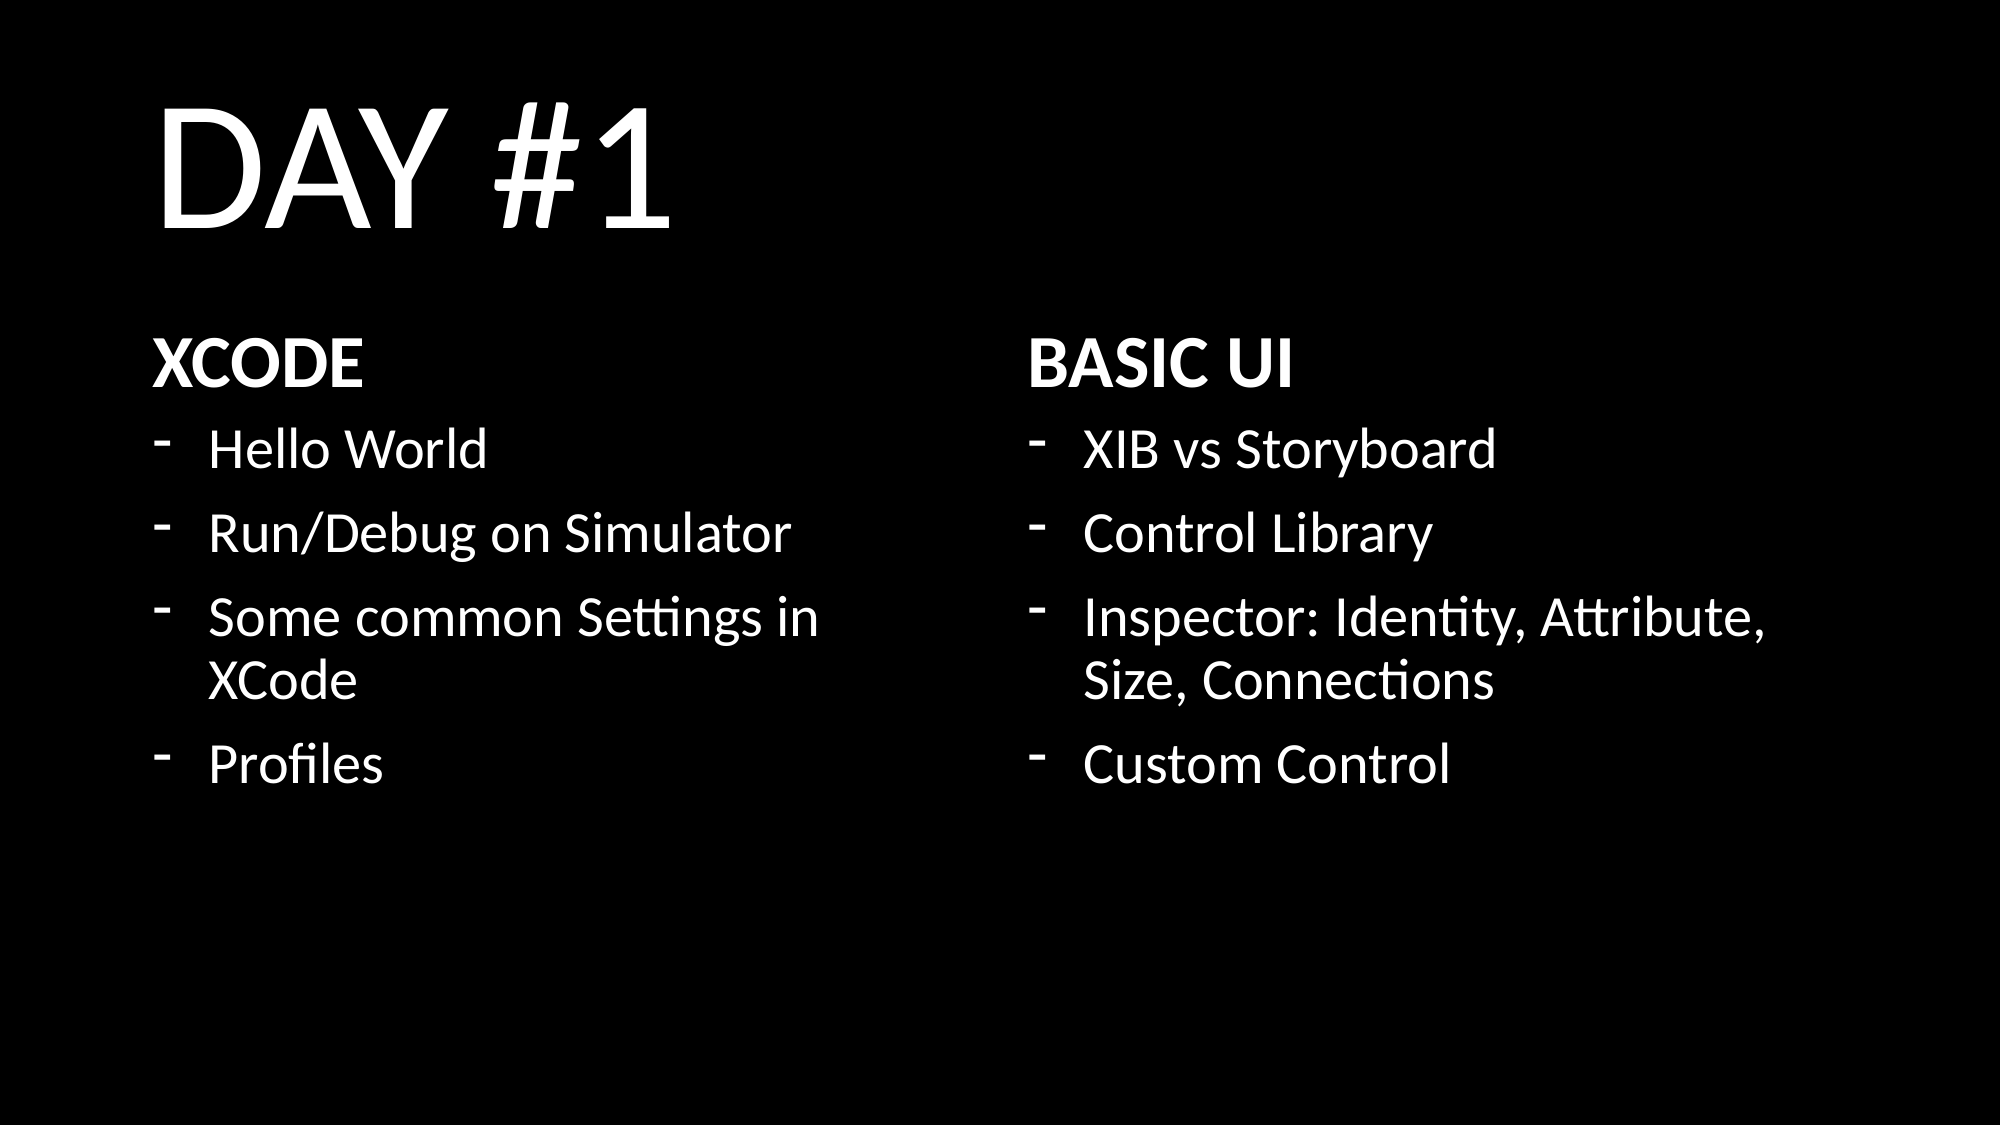

# DAY #1
XCODE
BASIC UI
Hello World
Run/Debug on Simulator
Some common Settings in XCode
Profiles
XIB vs Storyboard
Control Library
Inspector: Identity, Attribute, Size, Connections
Custom Control